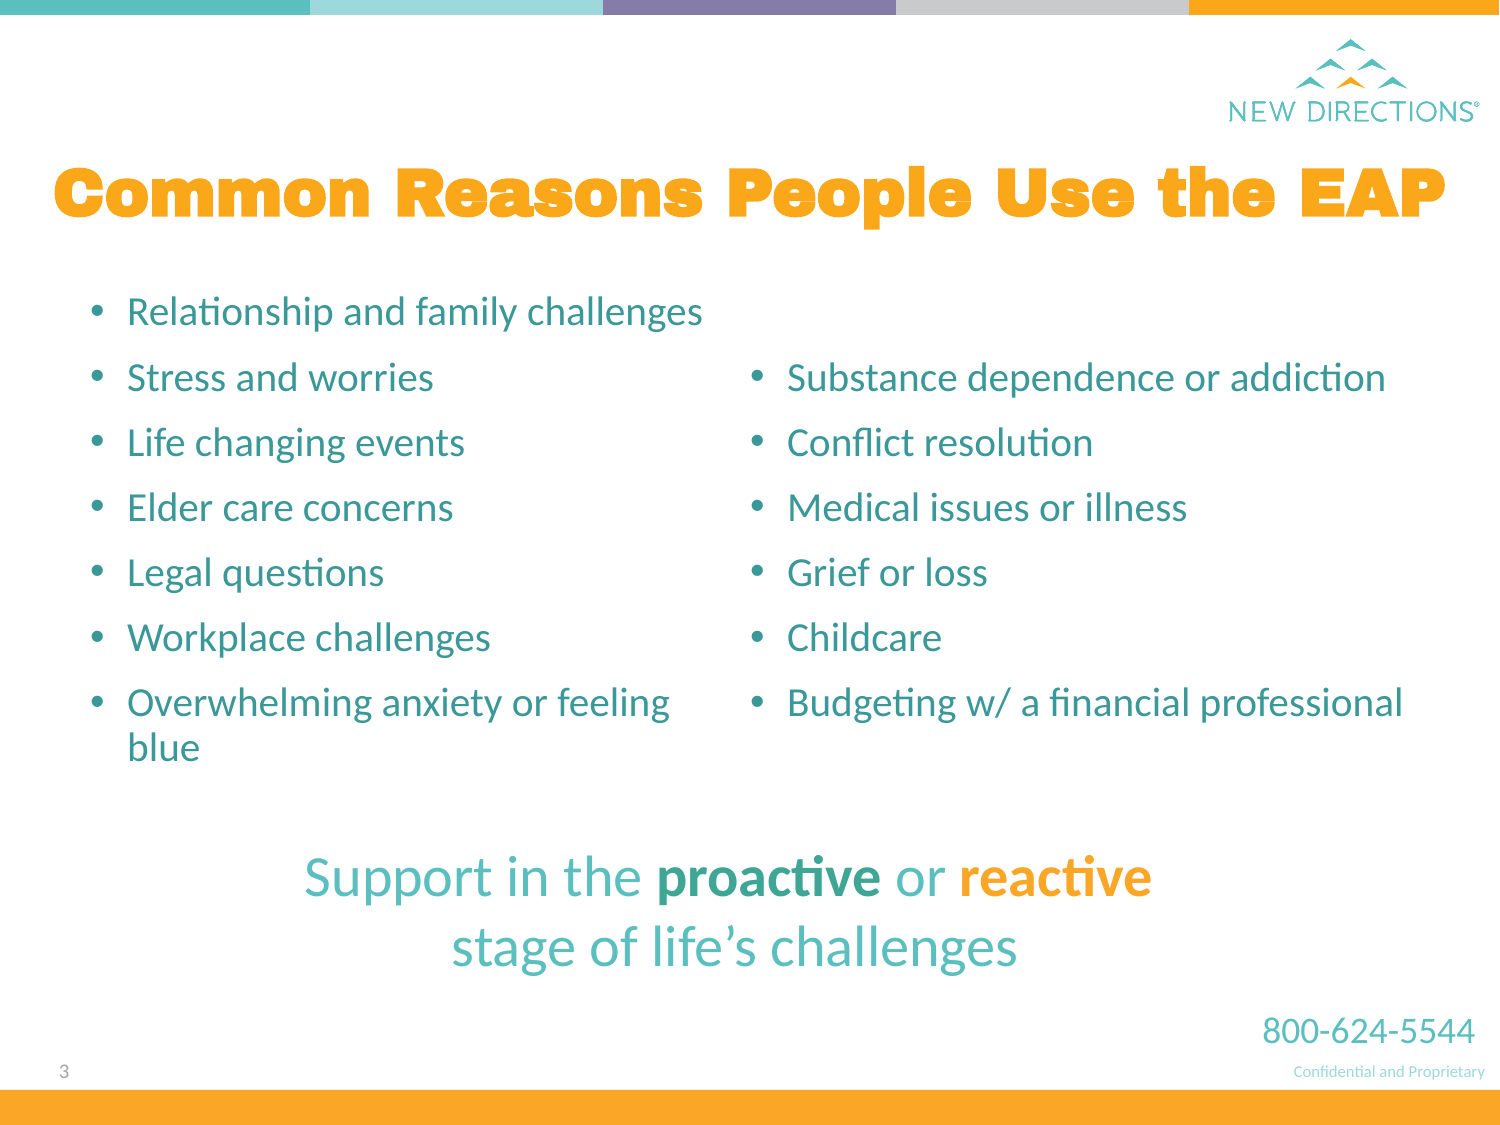

# Common Reasons People Use the EAP
Relationship and family challenges
Stress and worries
Life changing events
Elder care concerns
Legal questions
Workplace challenges
Overwhelming anxiety or feeling blue

Substance dependence or addiction
Conflict resolution
Medical issues or illness
Grief or loss
Childcare
Budgeting w/ a financial professional

Support in the proactive or reactive
stage of life’s challenges

800-624-5544